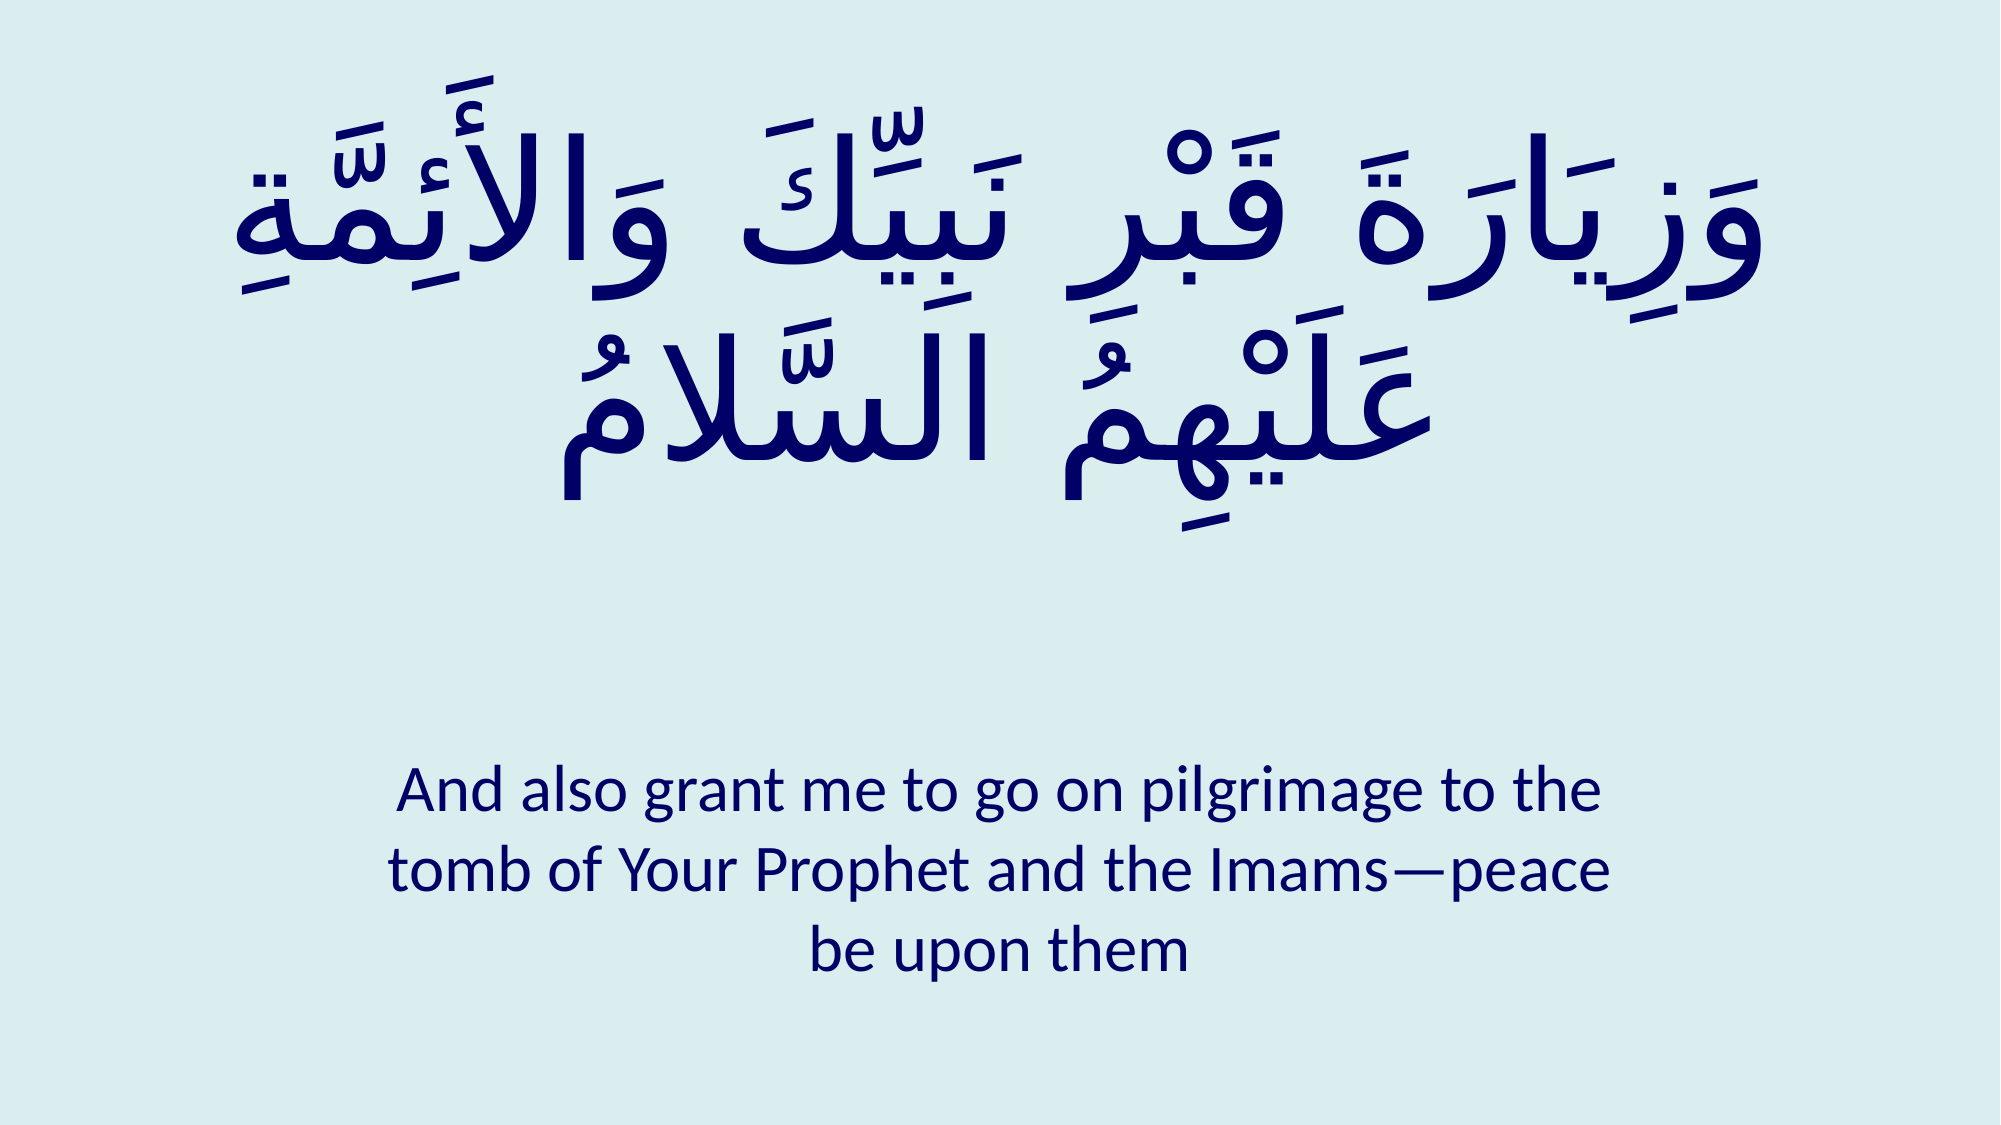

# وَزِيَارَةَ قَبْرِ نَبِيِّكَ وَالأَئِمَّةِ عَلَيْهِمُ السَّلامُ
And also grant me to go on pilgrimage to the tomb of Your Prophet and the Imams—peace be upon them